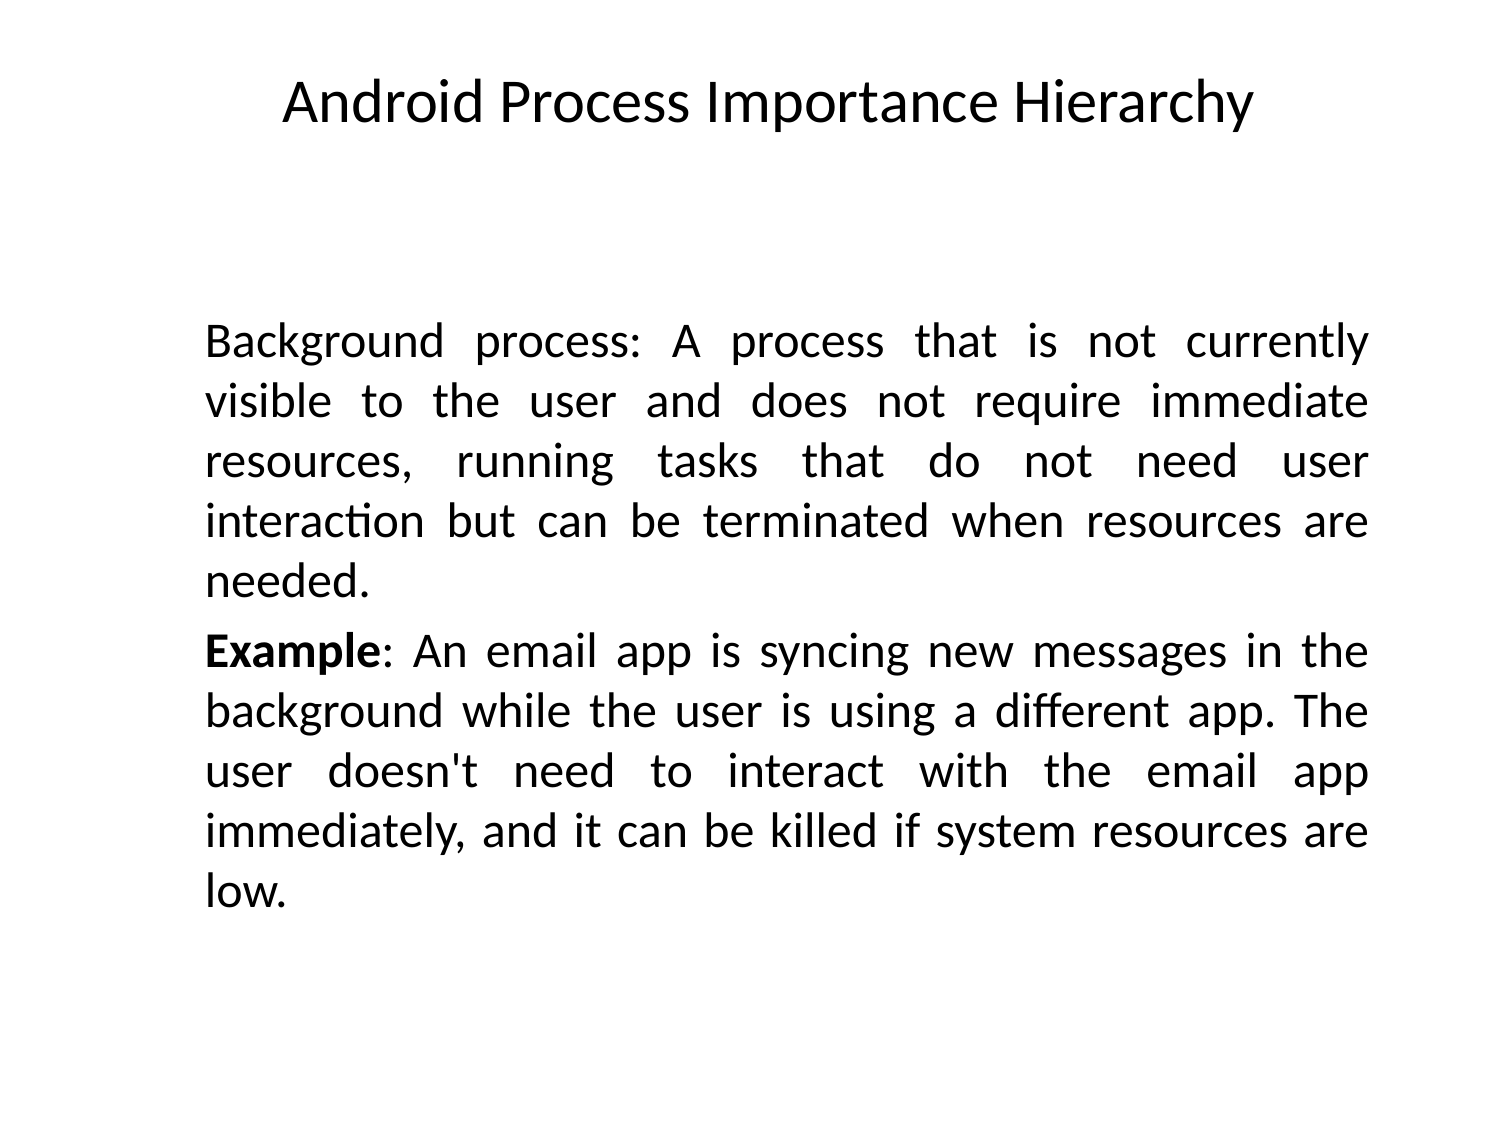

# Android Process Importance Hierarchy
Background process: A process that is not currently visible to the user and does not require immediate resources, running tasks that do not need user interaction but can be terminated when resources are needed.
Example: An email app is syncing new messages in the background while the user is using a different app. The user doesn't need to interact with the email app immediately, and it can be killed if system resources are low.